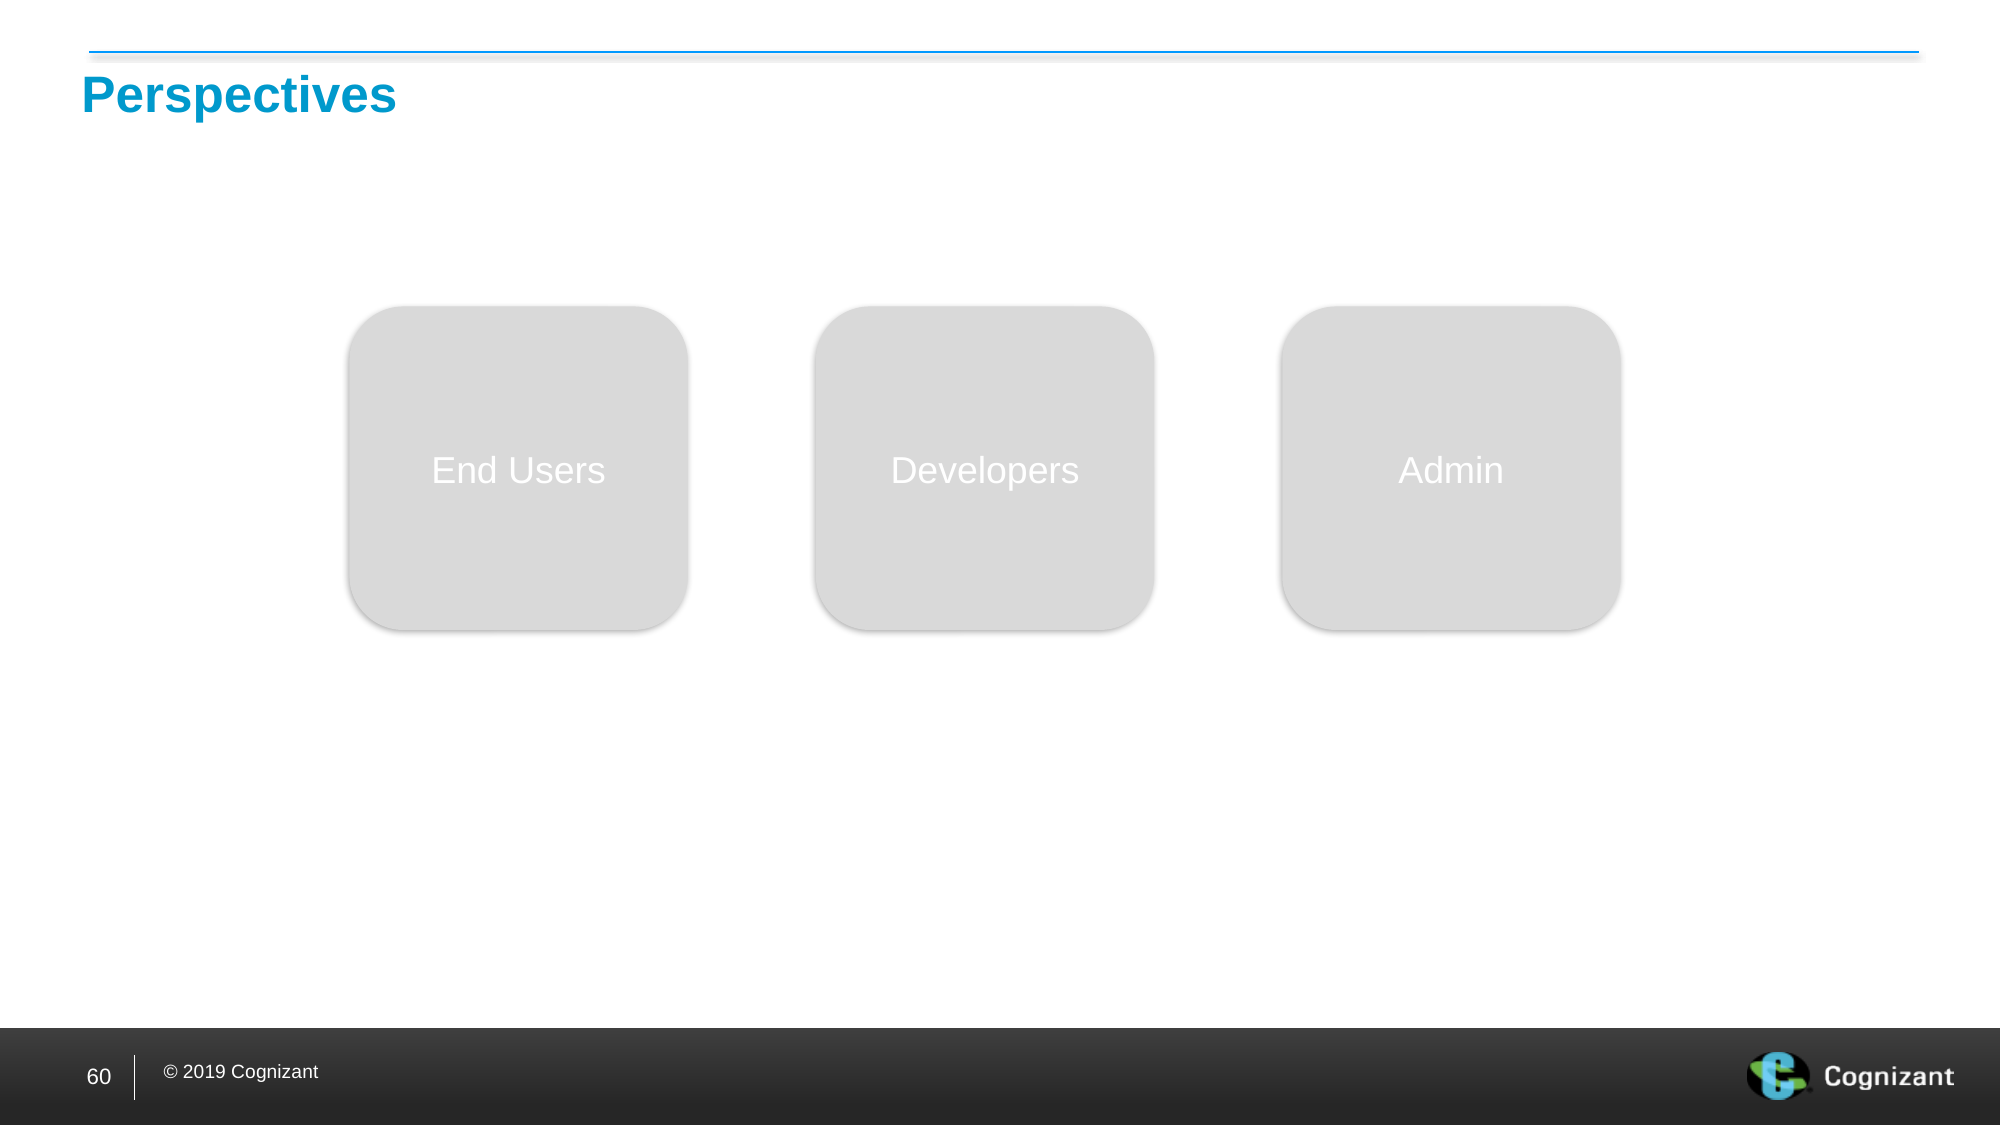

# Perspectives
End Users
Developers
Admin
60